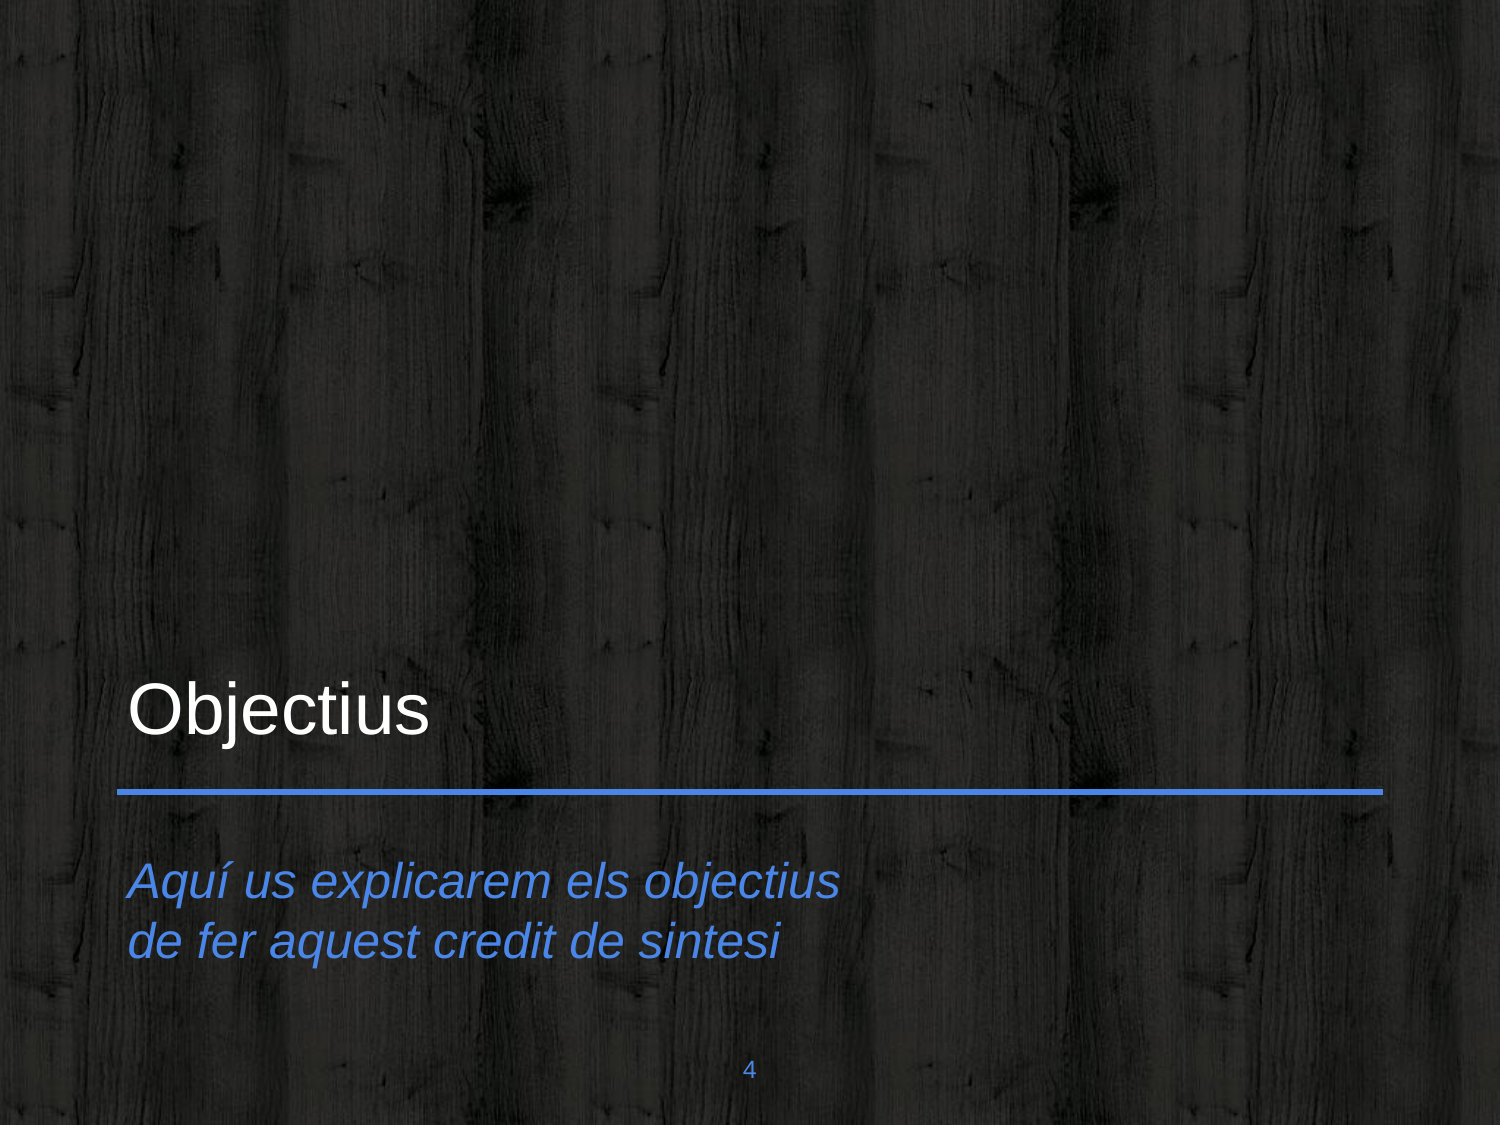

# Objectius
Aquí us explicarem els objectius de fer aquest credit de sintesi
4